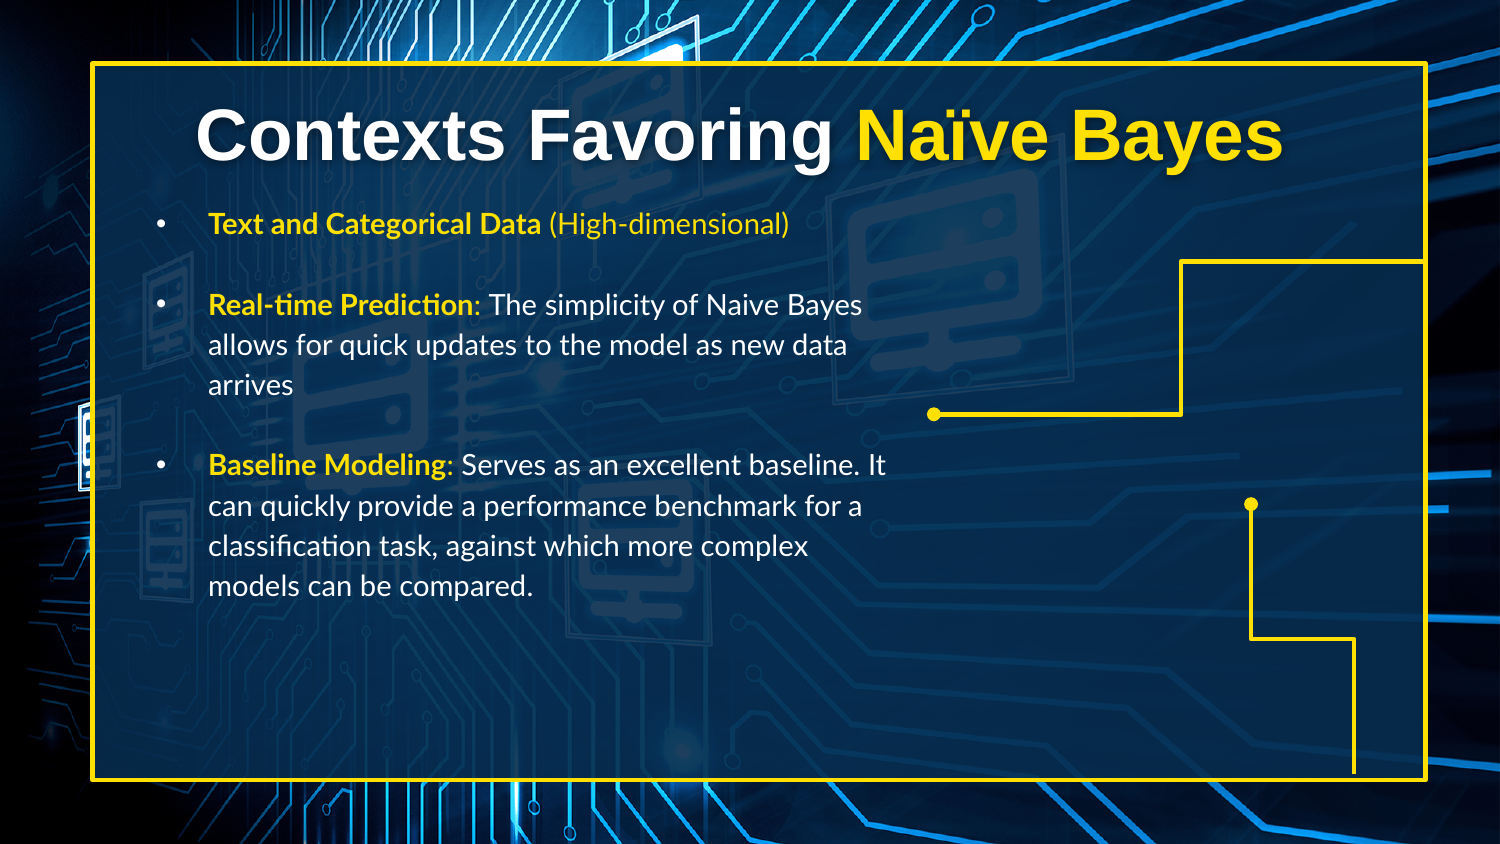

# Contexts Favoring Naïve Bayes
Text and Categorical Data (High-dimensional)

Real-time Prediction: The simplicity of Naive Bayes allows for quick updates to the model as new data arrives

Baseline Modeling: Serves as an excellent baseline. It can quickly provide a performance benchmark for a classification task, against which more complex models can be compared.